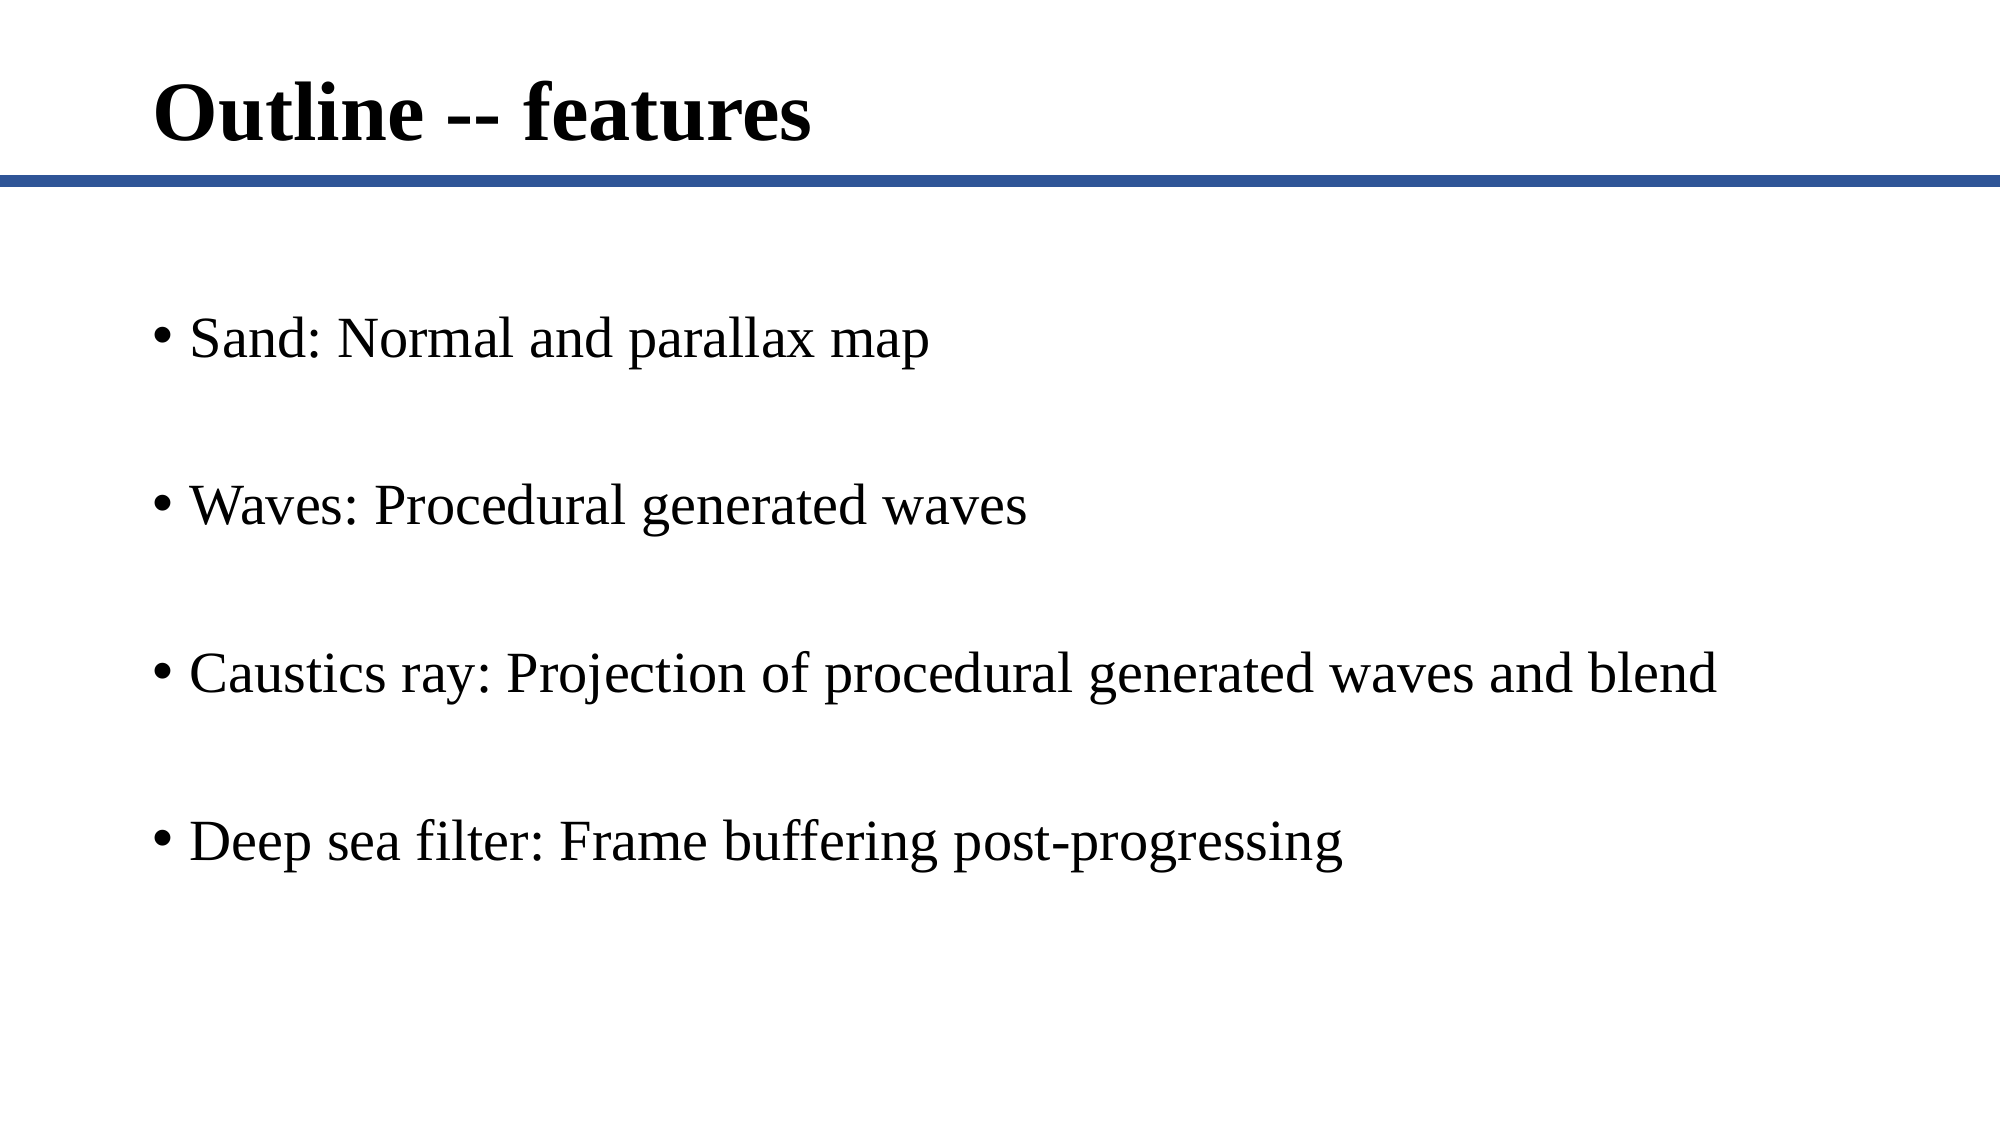

# Outline -- features
Sand: Normal and parallax map

Waves: Procedural generated waves

Caustics ray: Projection of procedural generated waves and blend

Deep sea filter: Frame buffering post-progressing